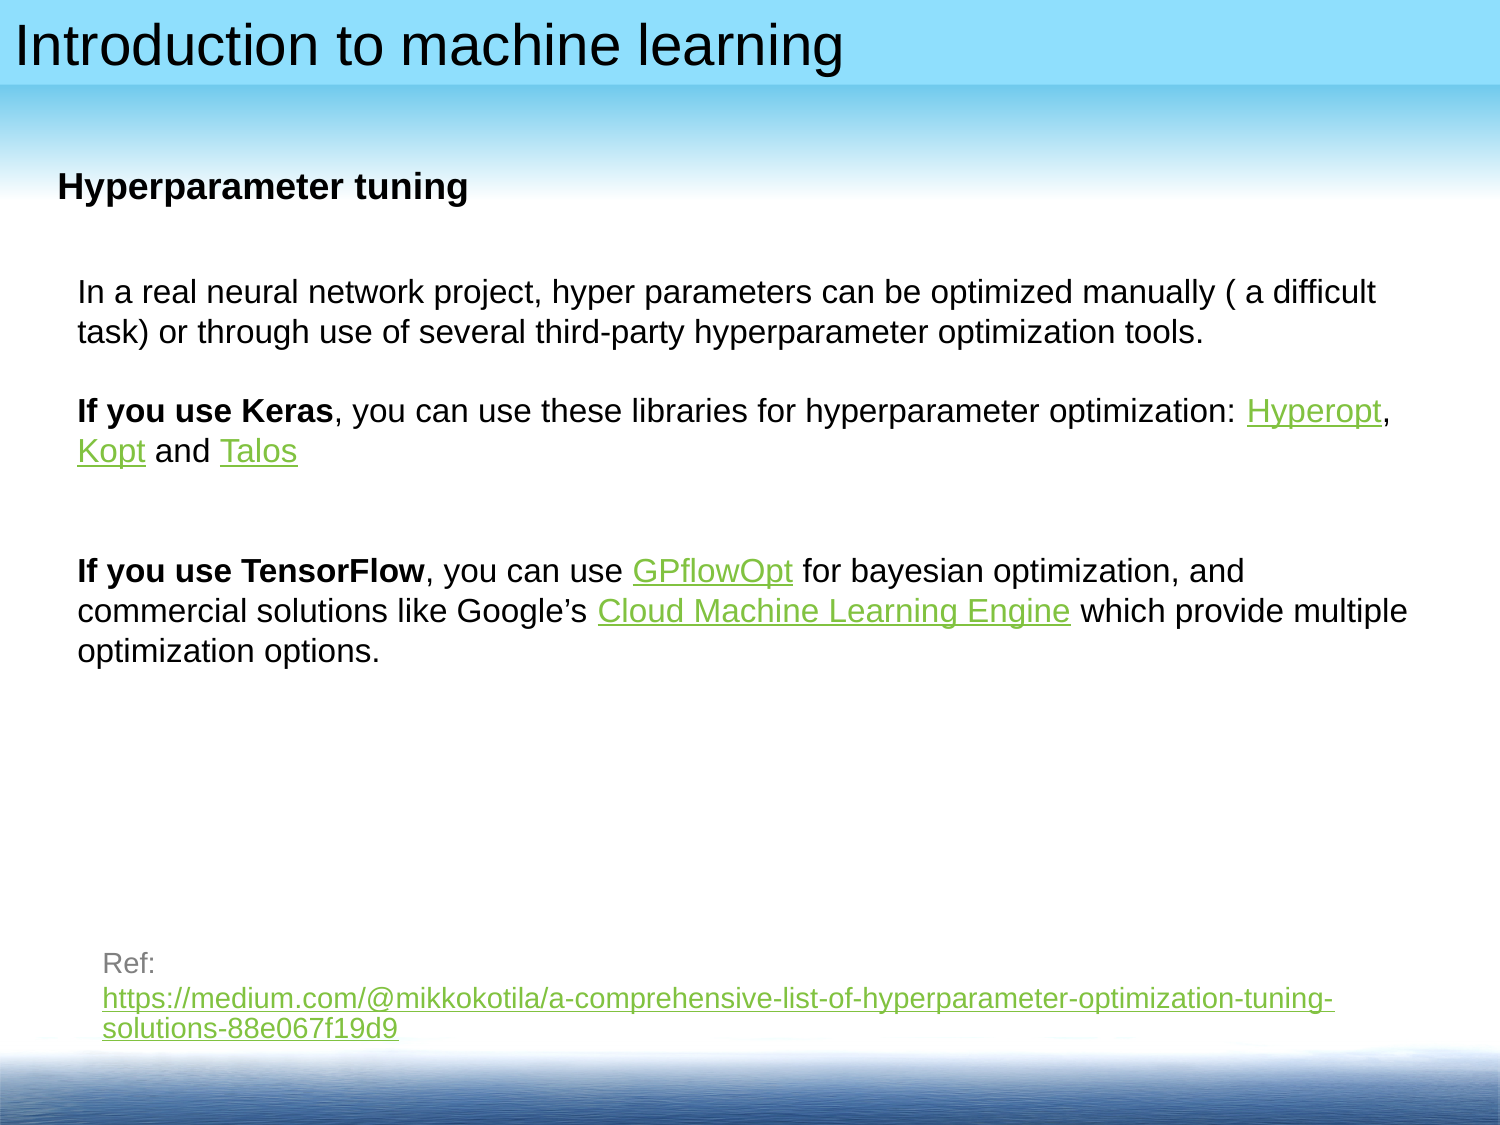

Hyperparameter tuning
In a real neural network project, hyper parameters can be optimized manually ( a difficult task) or through use of several third-party hyperparameter optimization tools.

If you use Keras, you can use these libraries for hyperparameter optimization: Hyperopt, Kopt and Talos

If you use TensorFlow, you can use GPflowOpt for bayesian optimization, and commercial solutions like Google’s Cloud Machine Learning Engine which provide multiple optimization options.

Ref: https://medium.com/@mikkokotila/a-comprehensive-list-of-hyperparameter-optimization-tuning-solutions-88e067f19d9